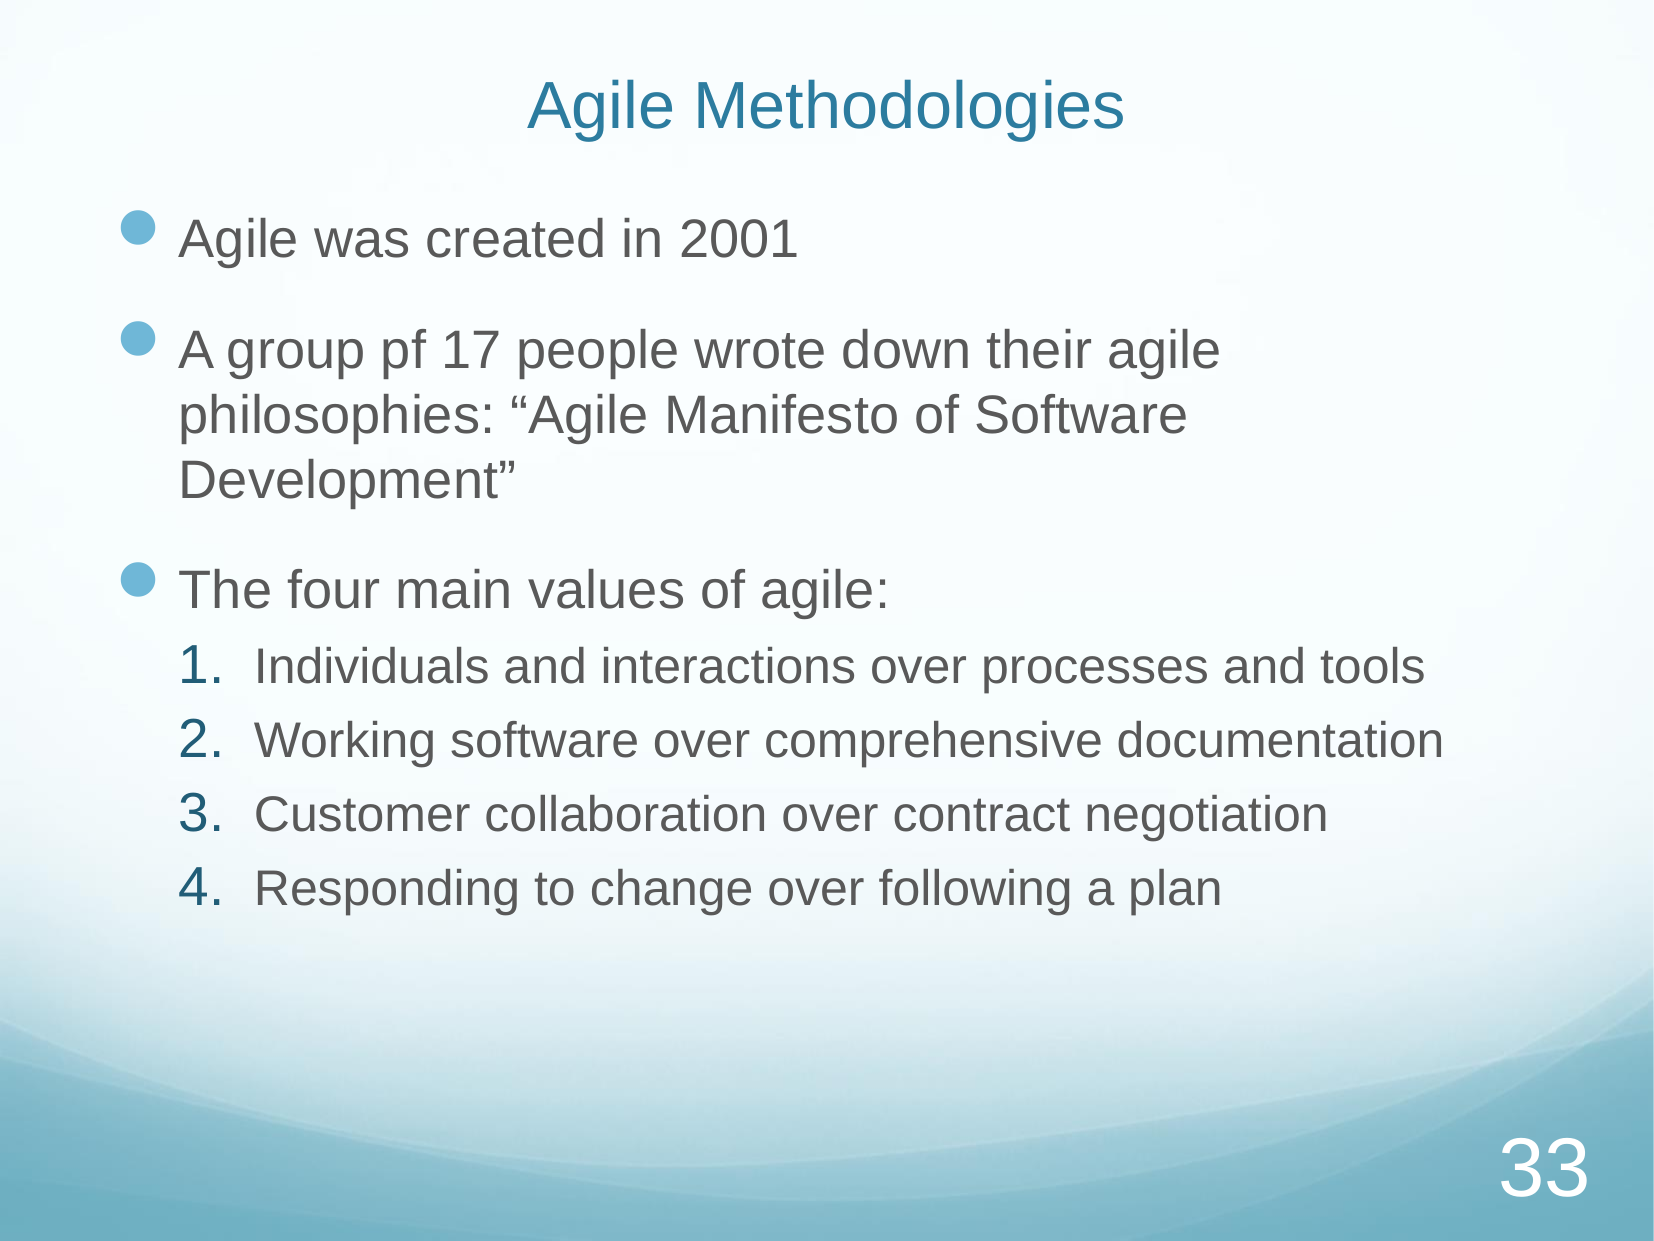

# Agile Methodologies
Agile was created in 2001
A group pf 17 people wrote down their agile philosophies: “Agile Manifesto of Software Development”
The four main values of agile:
Individuals and interactions over processes and tools
Working software over comprehensive documentation
Customer collaboration over contract negotiation
Responding to change over following a plan

33